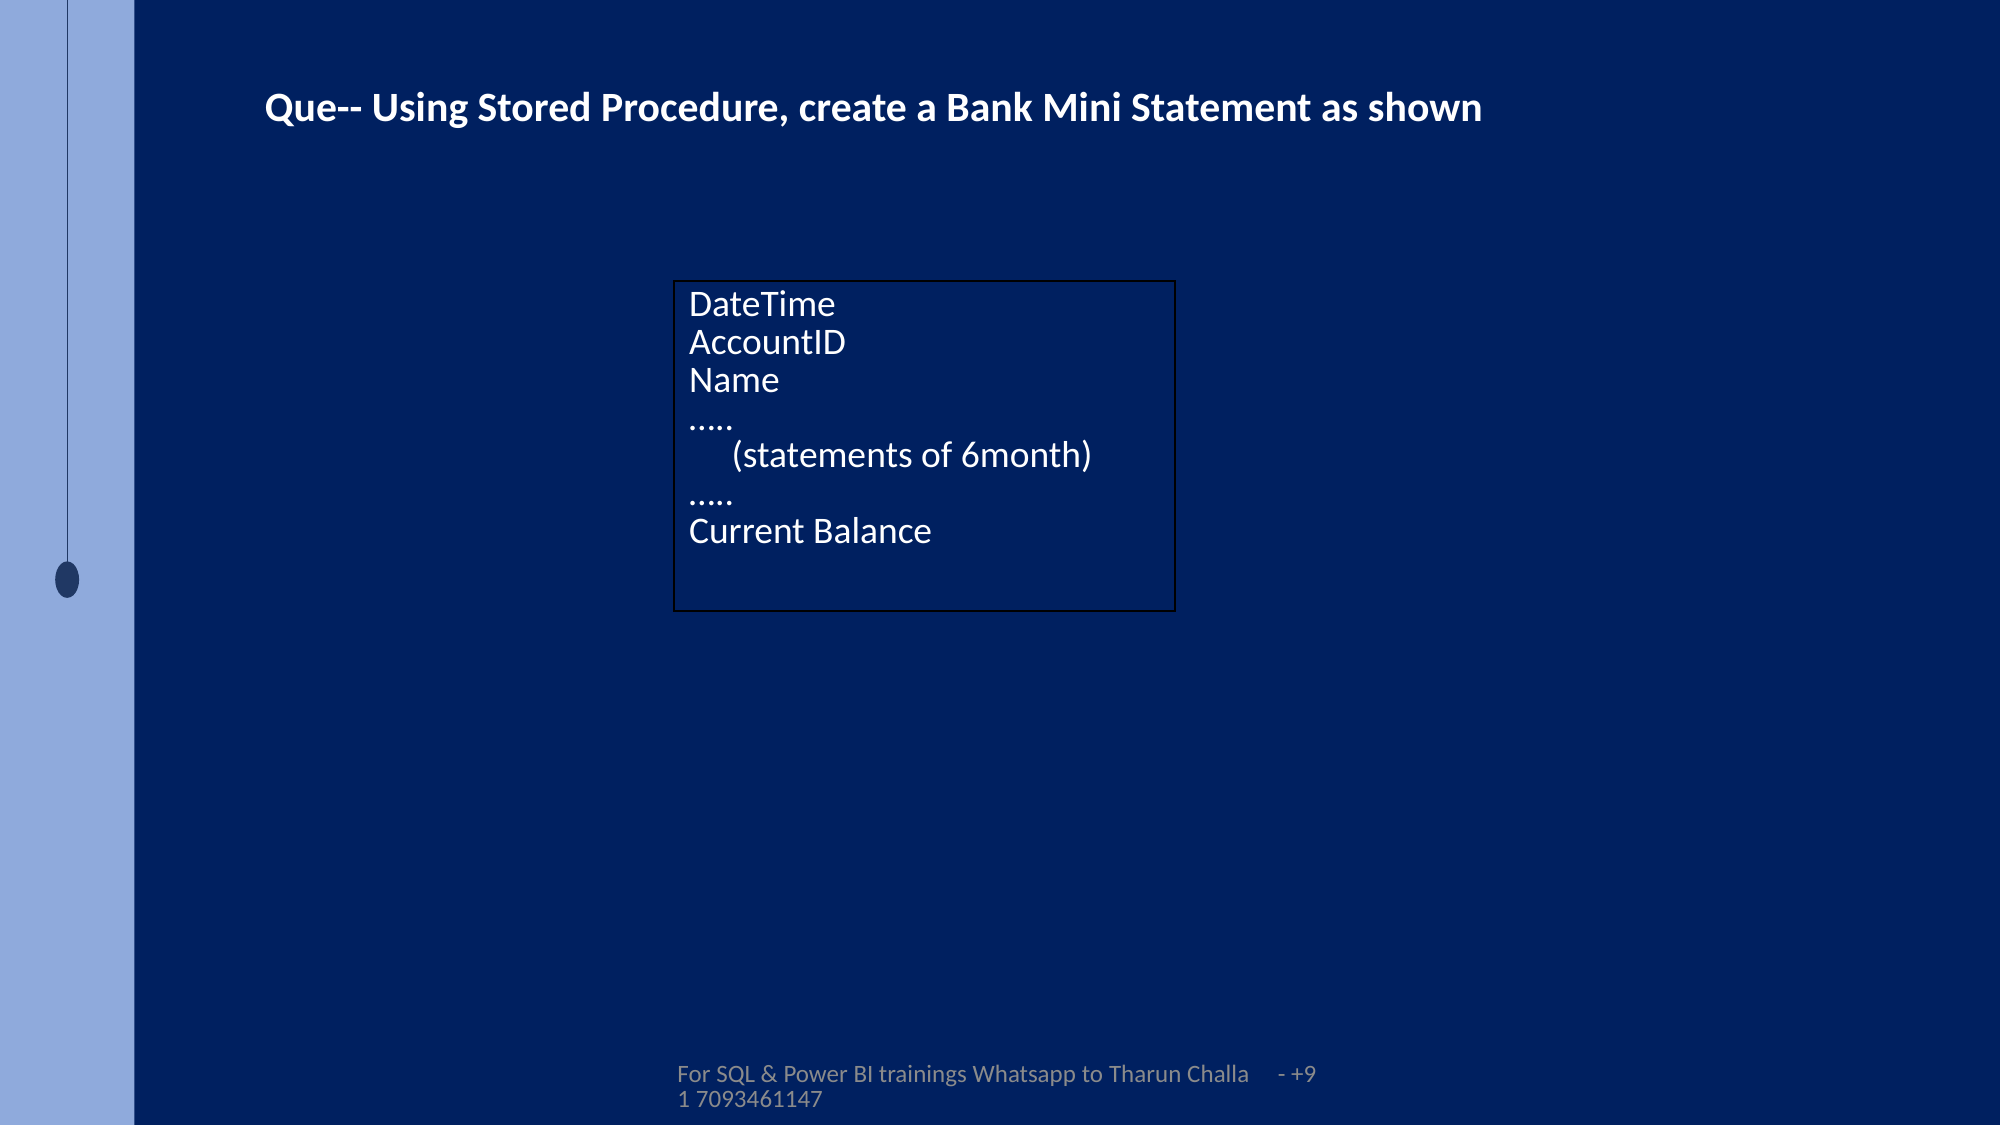

Que-- Using Stored Procedure, create a Bank Mini Statement as shown
| DateTime AccountID Name ….. (statements of 6month) ….. Current Balance |
| --- |

For SQL & Power BI trainings Whatsapp to Tharun Challa     - +91 7093461147